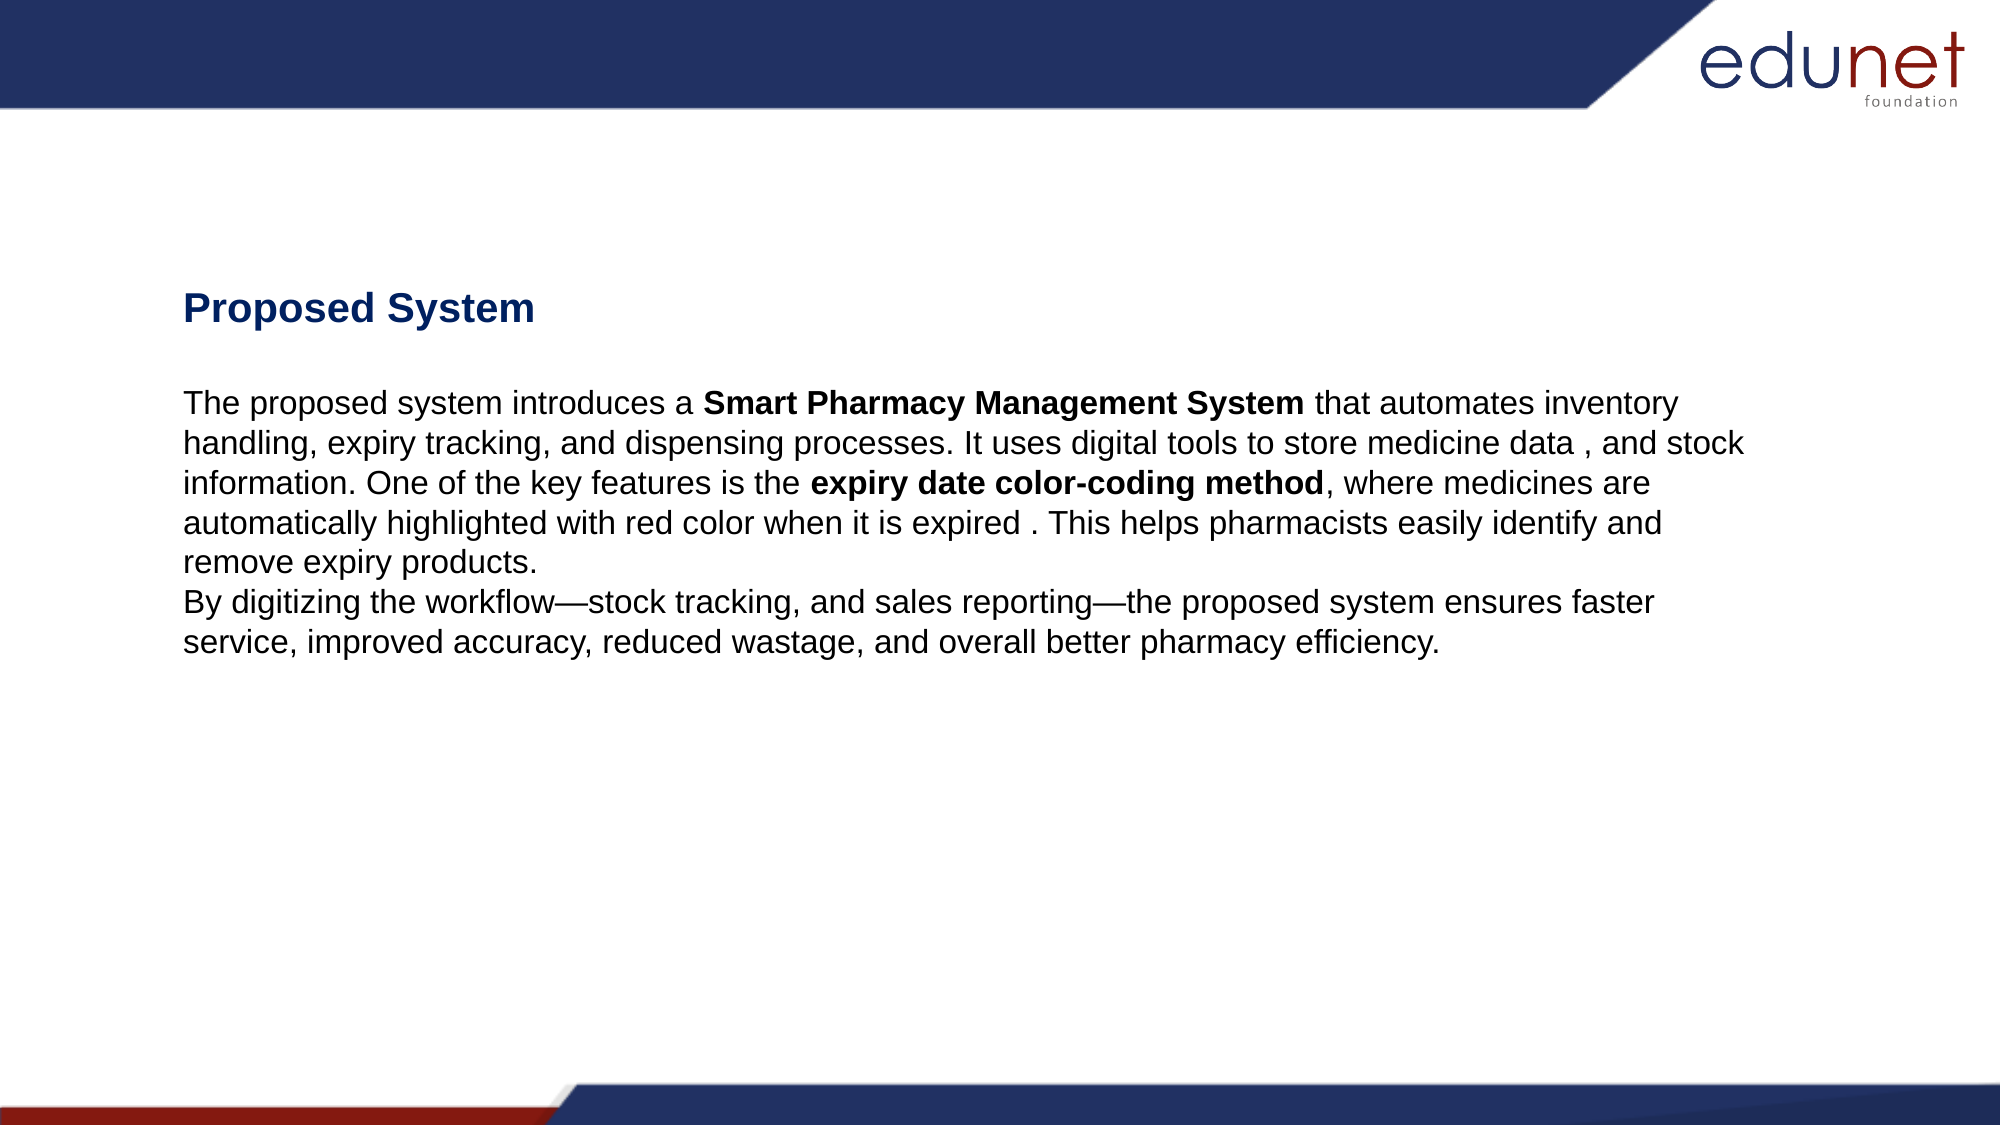

Proposed System

The proposed system introduces a Smart Pharmacy Management System that automates inventory handling, expiry tracking, and dispensing processes. It uses digital tools to store medicine data , and stock information. One of the key features is the expiry date color-coding method, where medicines are automatically highlighted with red color when it is expired . This helps pharmacists easily identify and remove expiry products.
By digitizing the workflow—stock tracking, and sales reporting—the proposed system ensures faster service, improved accuracy, reduced wastage, and overall better pharmacy efficiency.